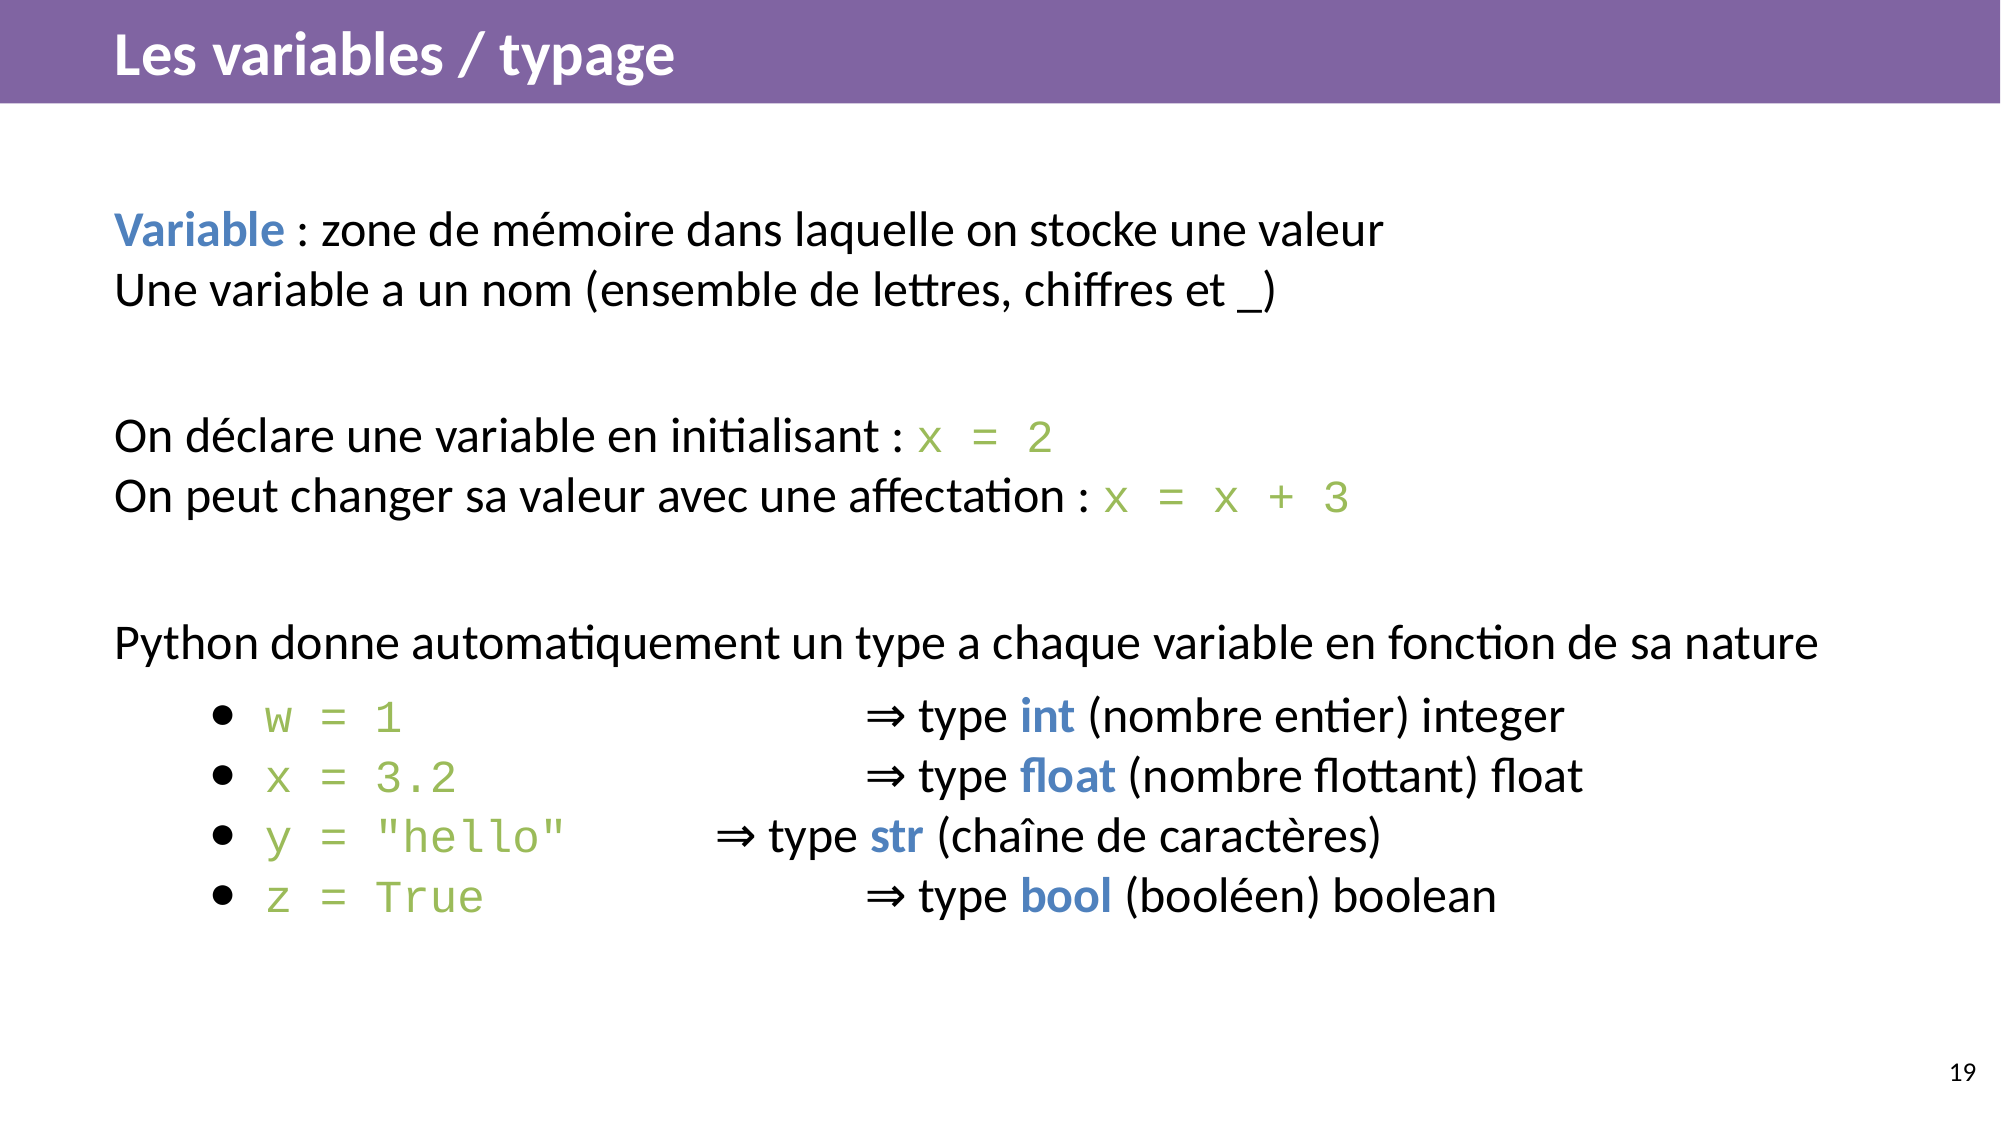

# Les variables / typage
Variable : zone de mémoire dans laquelle on stocke une valeur
Une variable a un nom (ensemble de lettres, chiffres et _)

On déclare une variable en initialisant : x = 2
On peut changer sa valeur avec une affectation : x = x + 3

Python donne automatiquement un type a chaque variable en fonction de sa nature
w = 1				⇒ type int (nombre entier) integer
x = 3.2			⇒ type float (nombre flottant) float
y = "hello"	⇒ type str (chaîne de caractères)
z = True			⇒ type bool (booléen) boolean
19